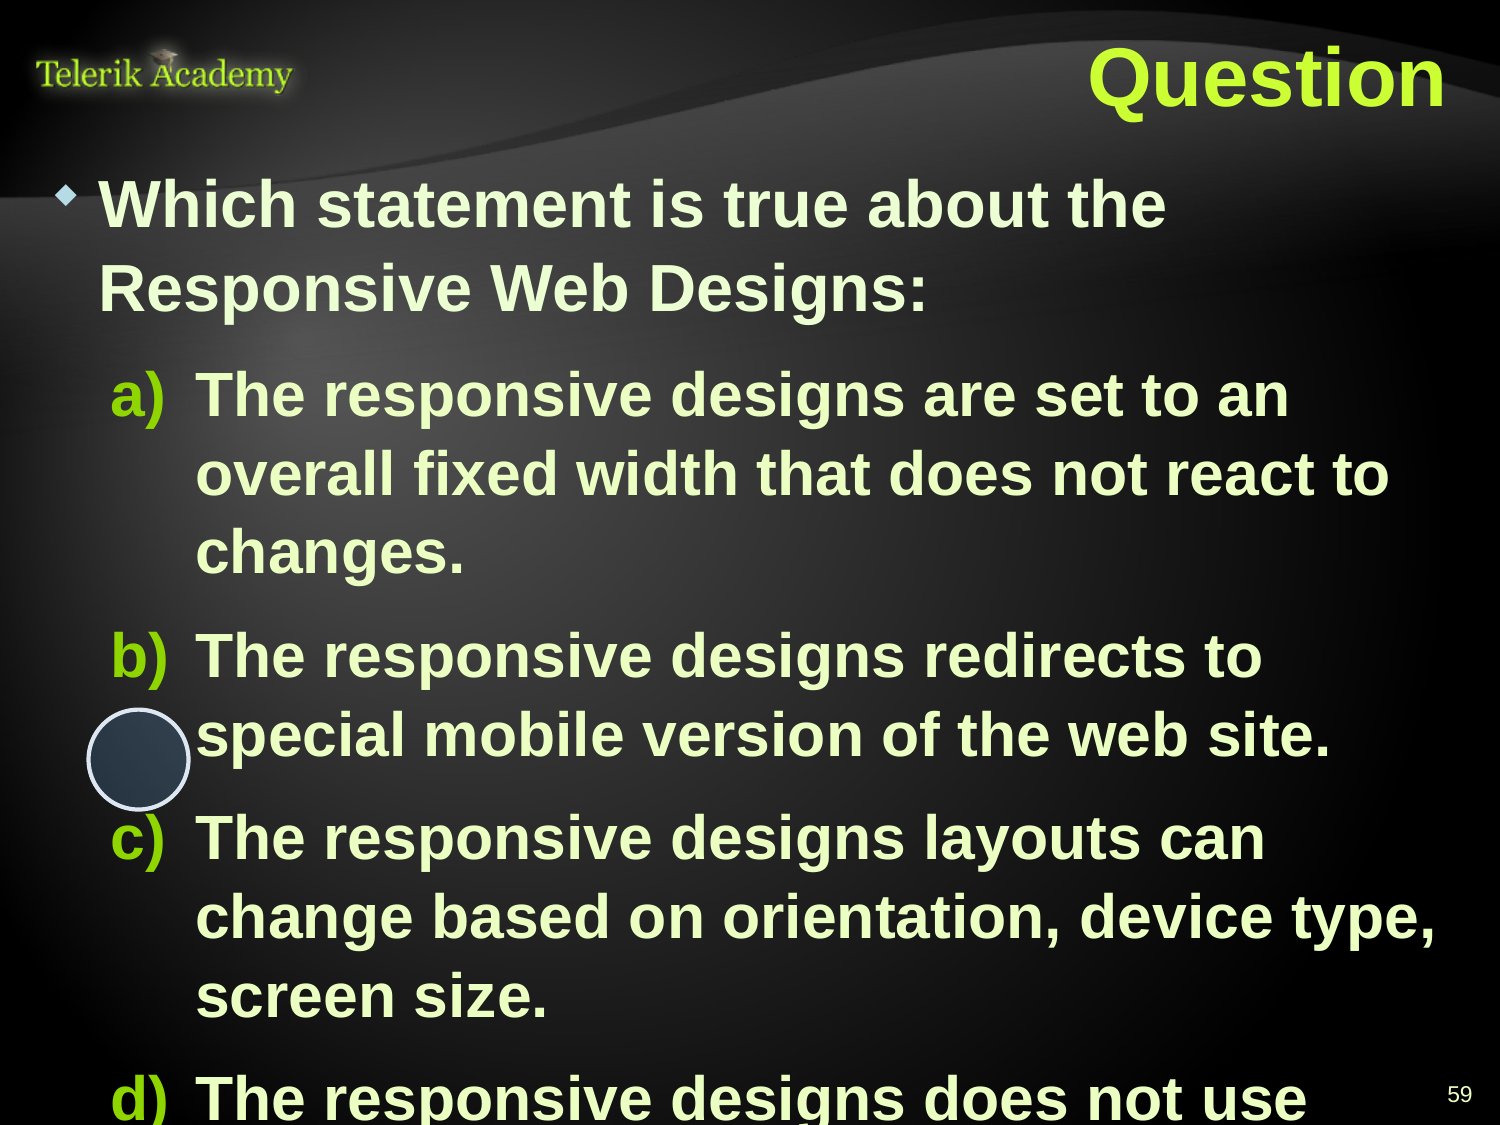

# Question
Which statement is true about the Responsive Web Designs:
The responsive designs are set to an overall fixed width that does not react to changes.
The responsive designs redirects to special mobile version of the web site.
The responsive designs layouts can change based on orientation, device type, screen size.
The responsive designs does not use media queries.

59